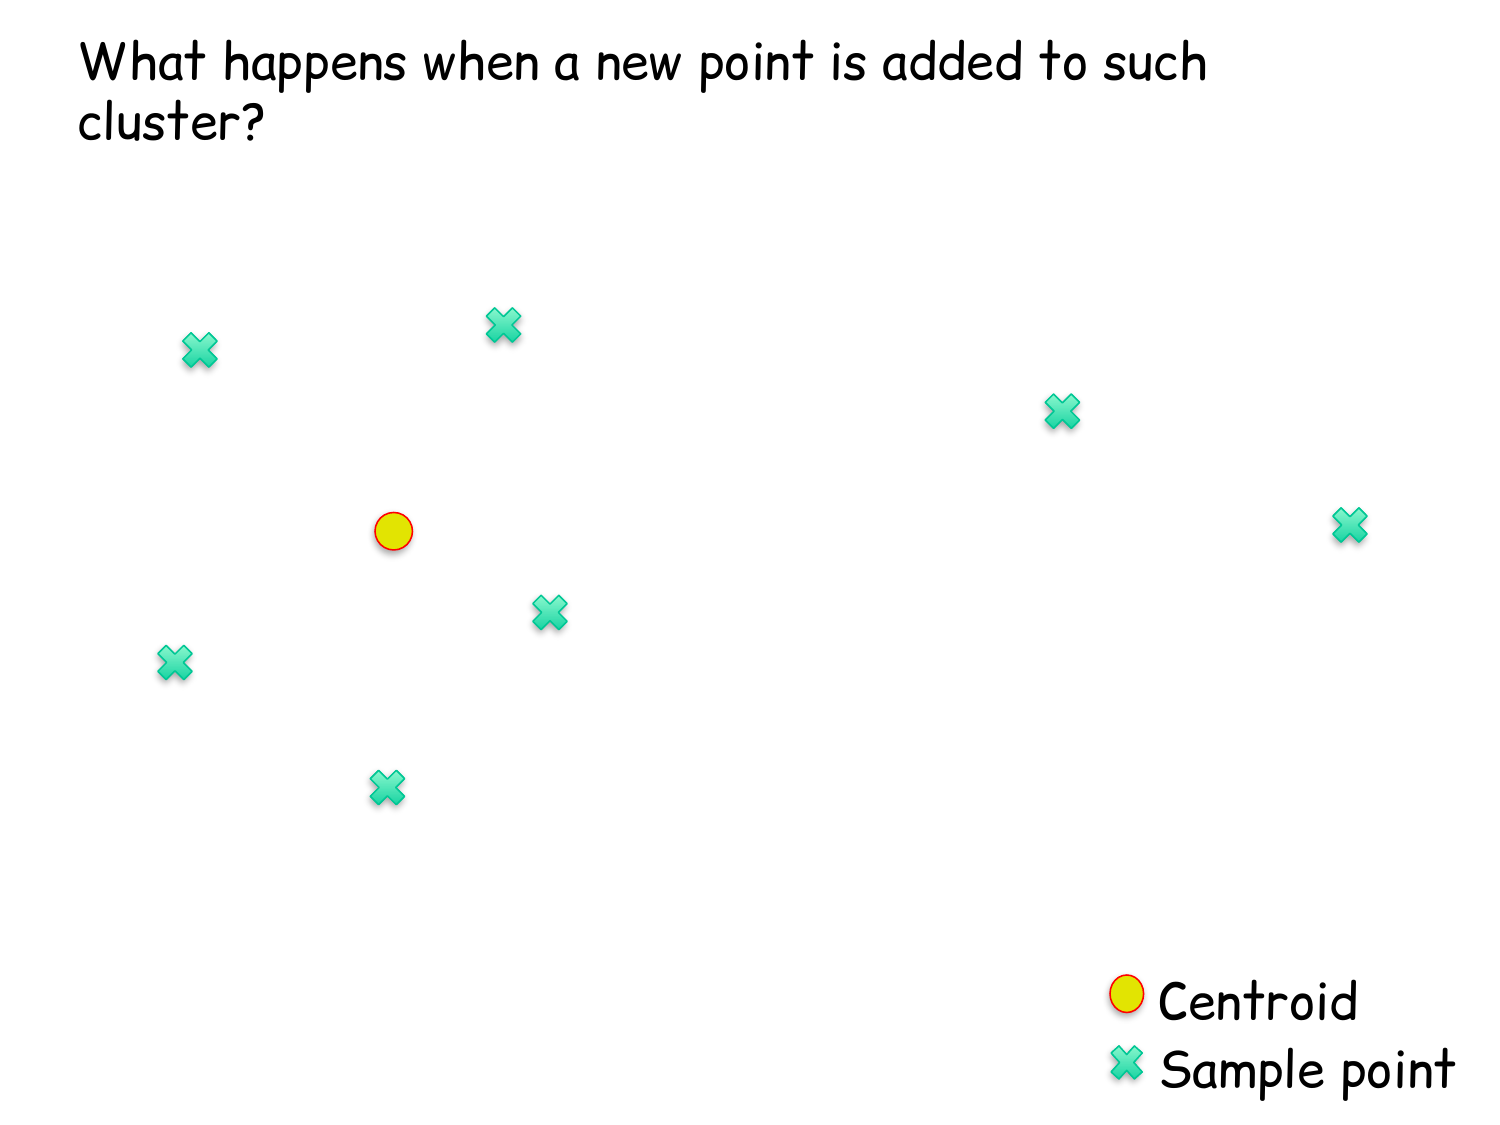

What happens when a new point is added to such cluster?

Centroid

Sample point